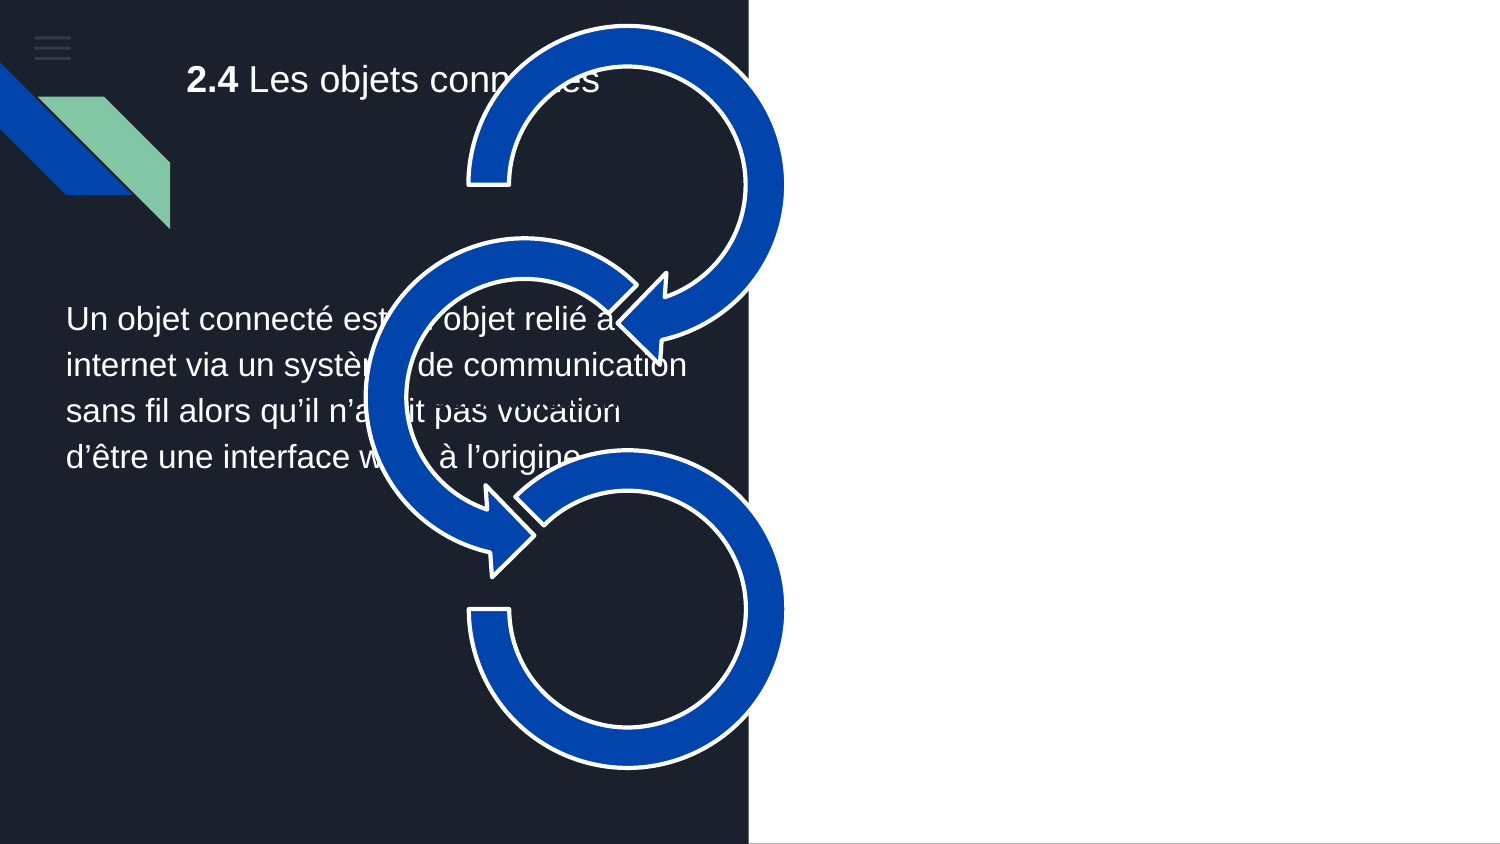

Collecte
Communication
Analyse
# 2.4 Les objets connectés
Un objet connecté est un objet relié à internet via un système de communication sans fil alors qu’il n’avait pas vocation d’être une interface web, à l’origine.
10